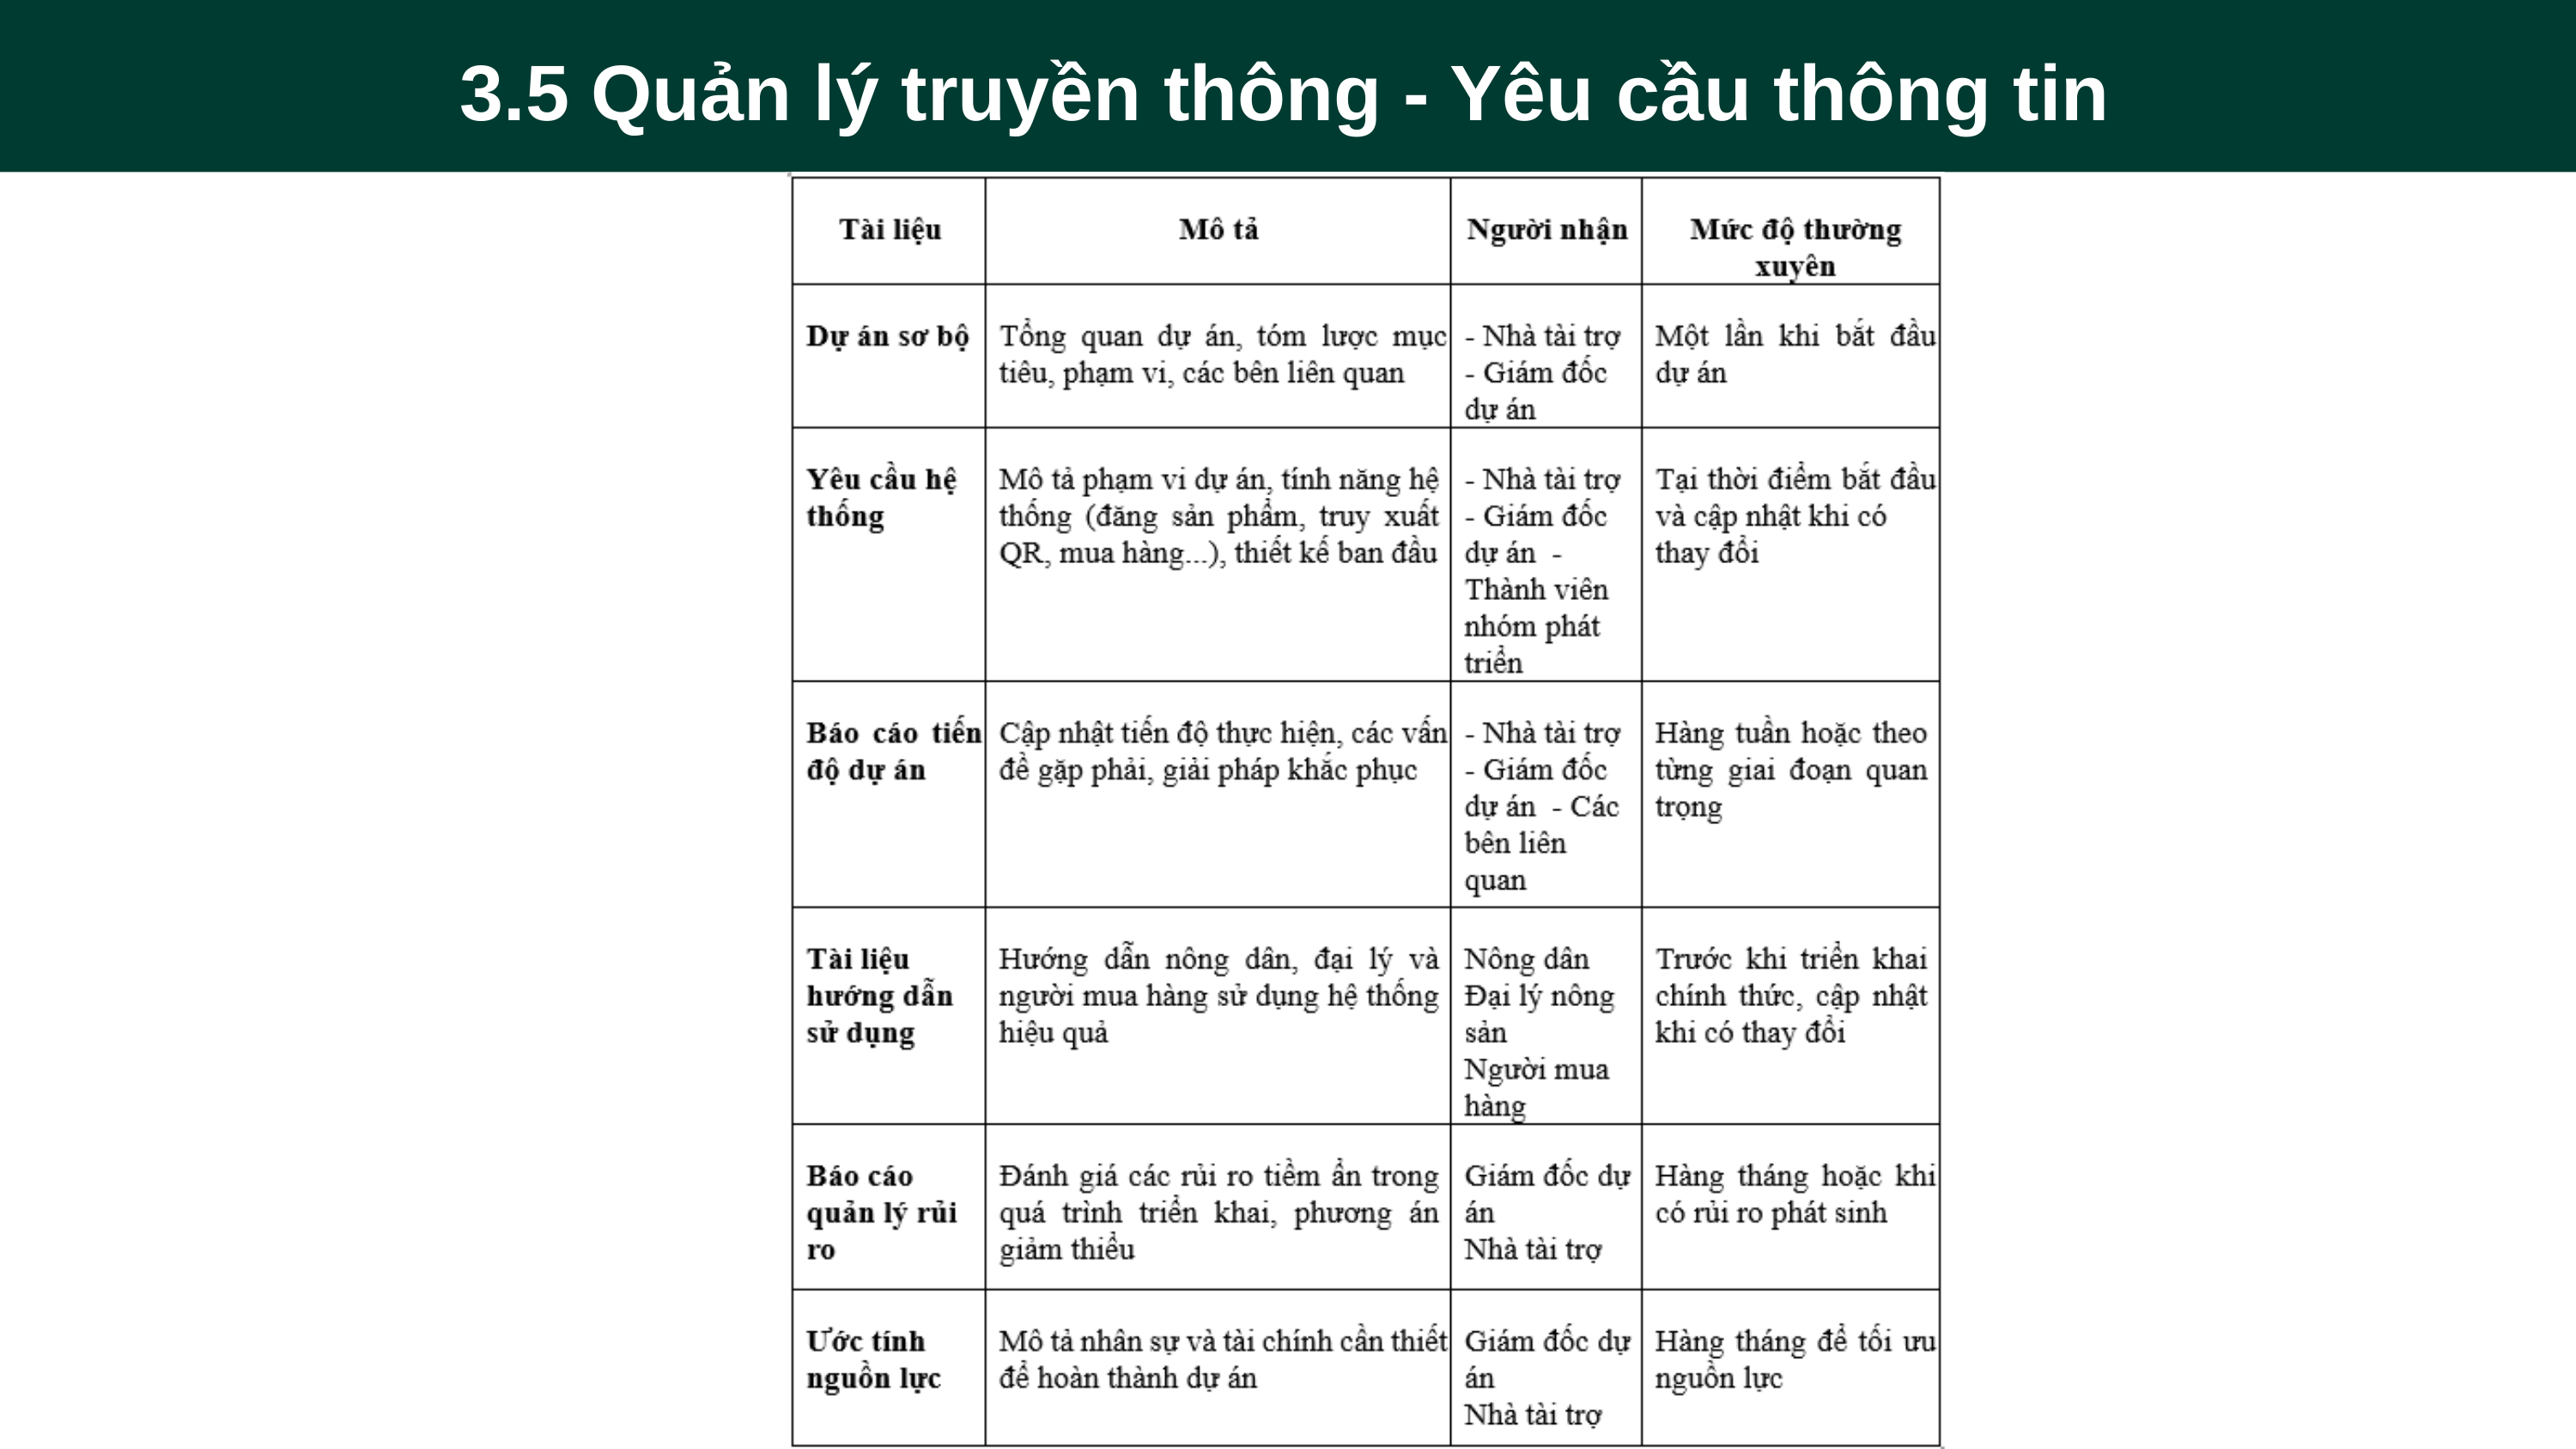

3.5 Quản lý truyền thông - Yêu cầu thông tin